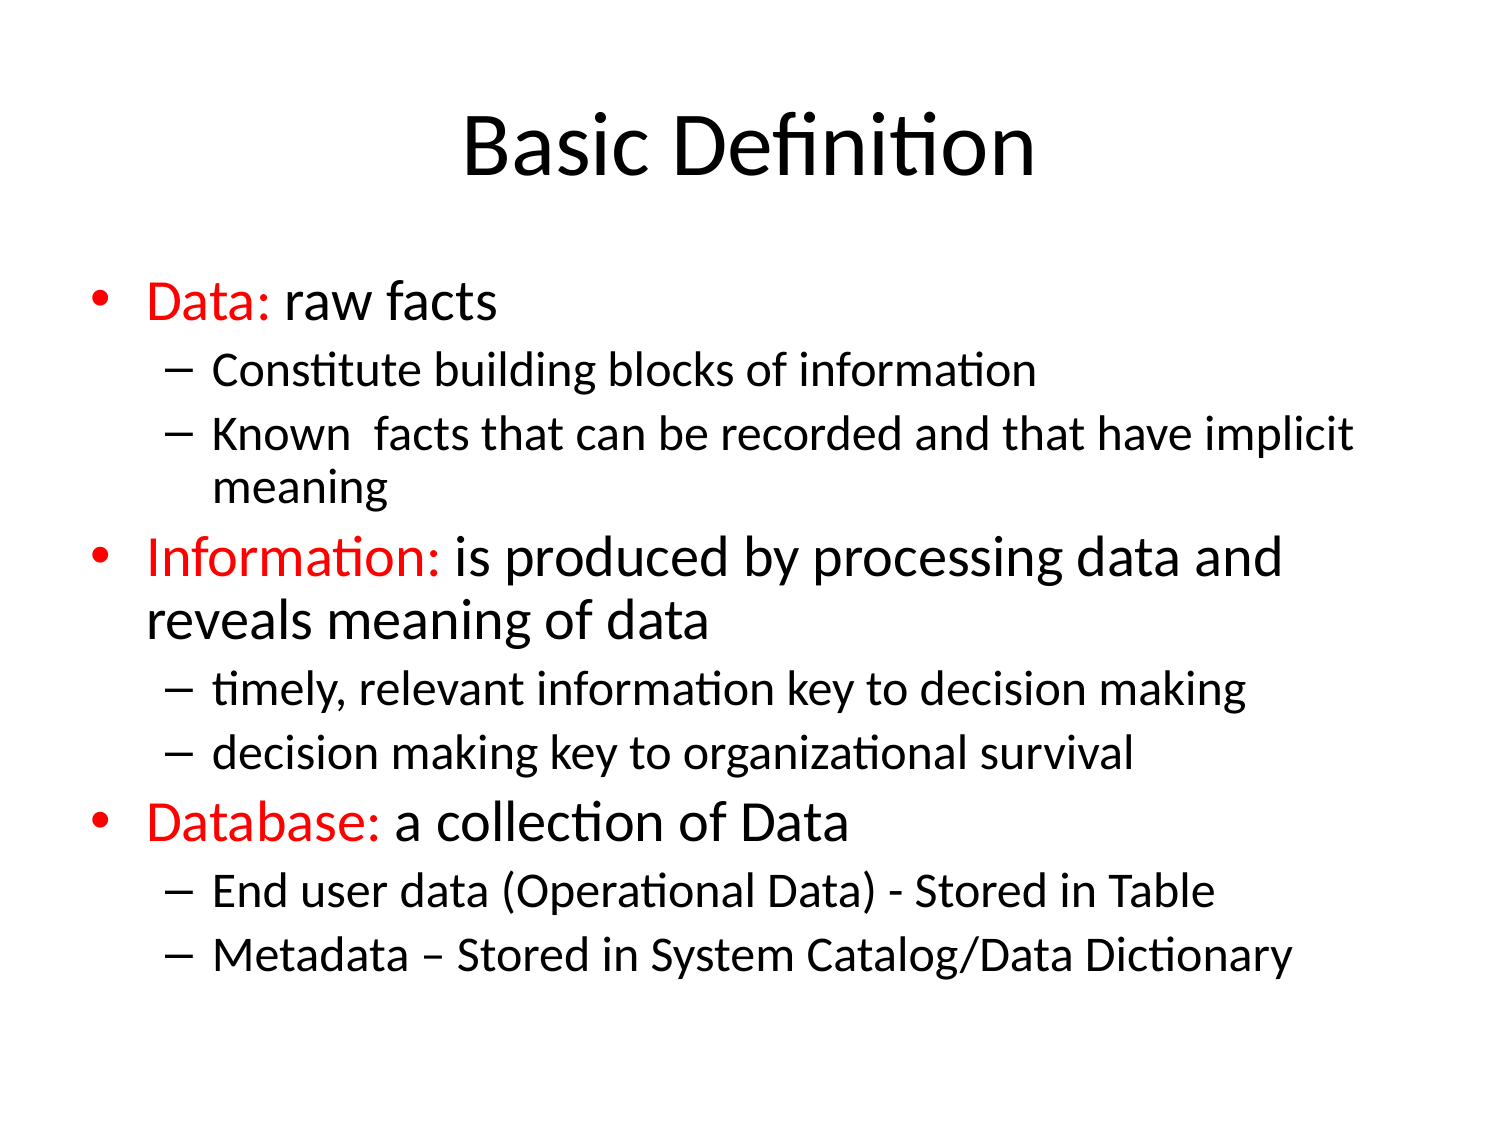

# Basic Definition
Data: raw facts
Constitute building blocks of information
Known  facts that can be recorded and that have implicit meaning
Information: is produced by processing data and reveals meaning of data
timely, relevant information key to decision making
decision making key to organizational survival
Database: a collection of Data
End user data (Operational Data) - Stored in Table
Metadata – Stored in System Catalog/Data Dictionary